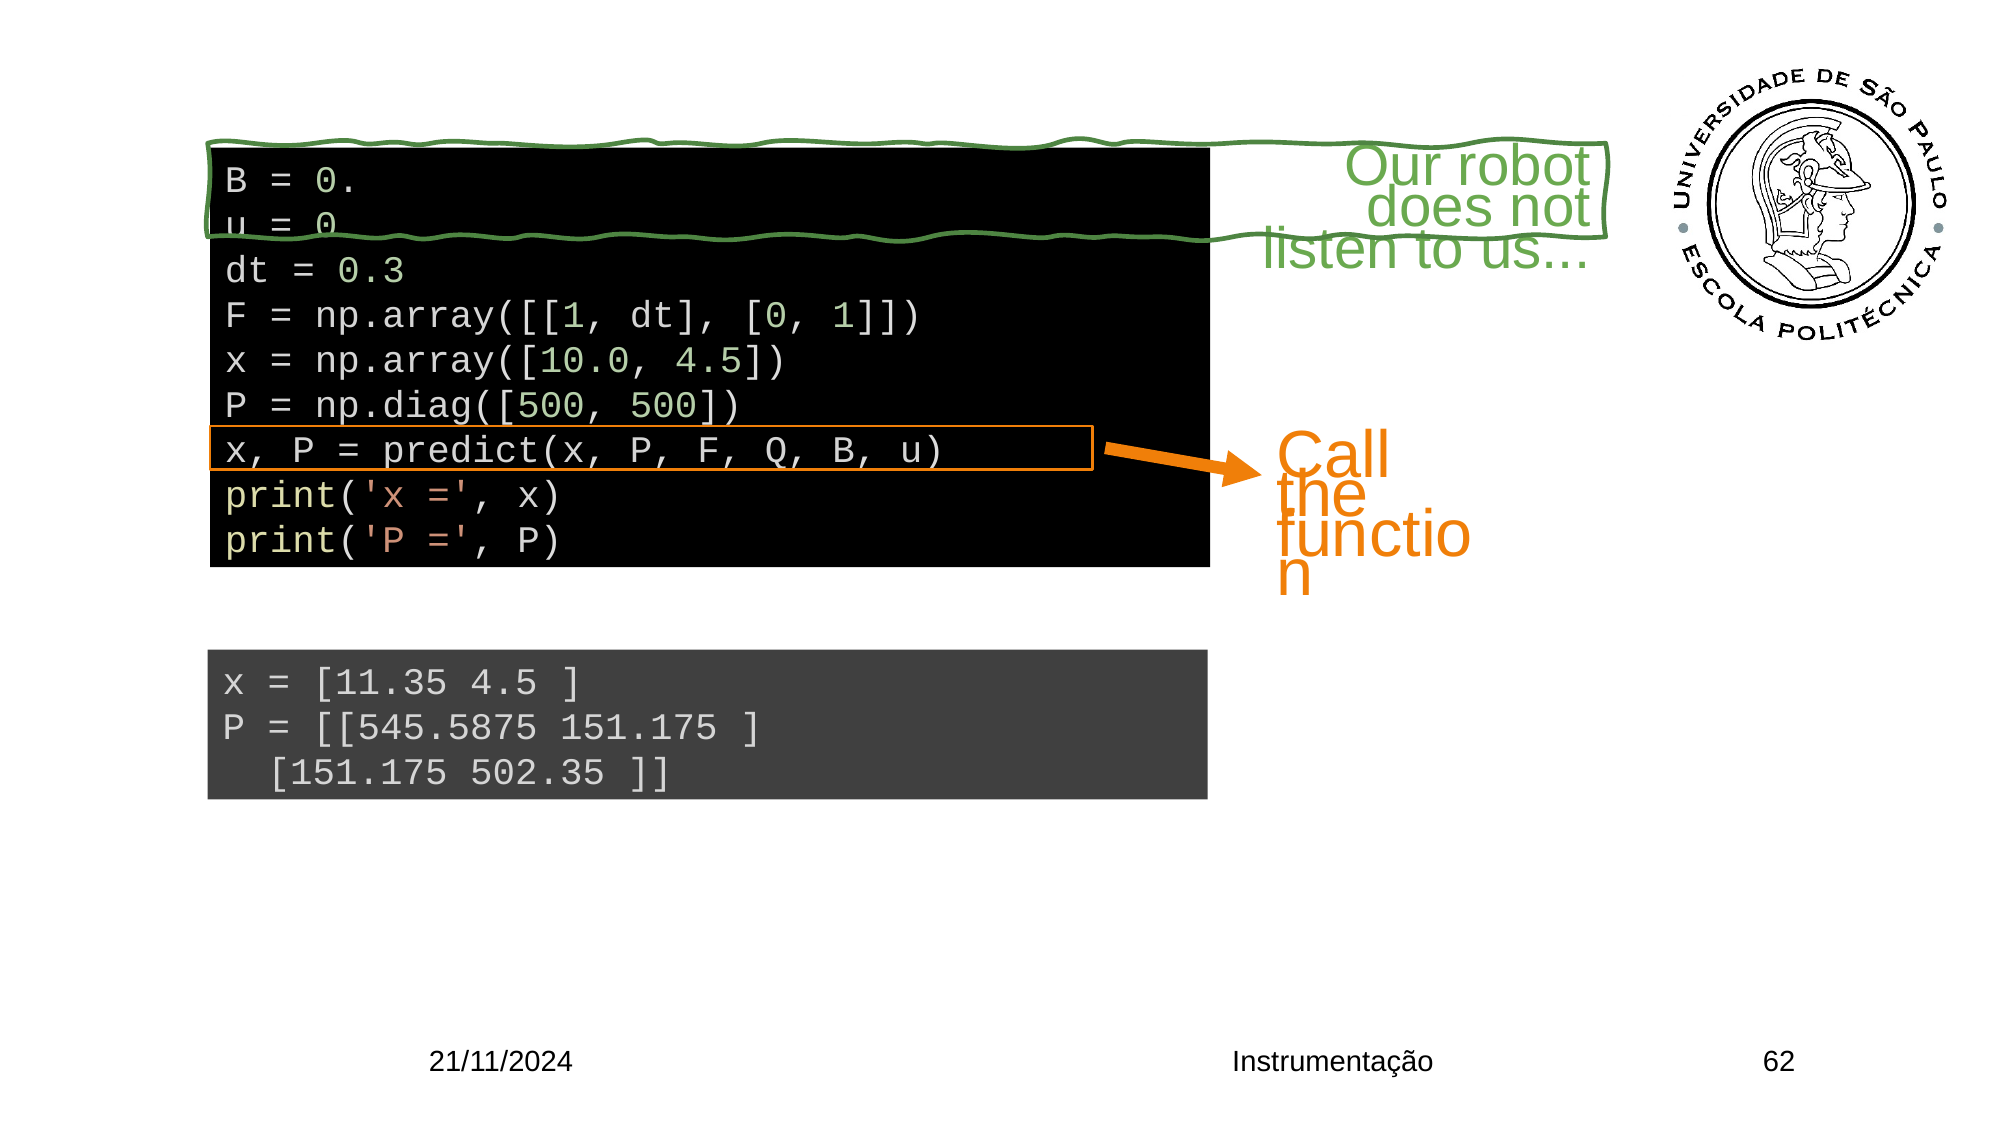

Our robot does not listen to us...
B = 0.
u = 0
dt = 0.3
F = np.array([[1, dt], [0, 1]])
x = np.array([10.0, 4.5])
P = np.diag([500, 500])
x, P = predict(x, P, F, Q, B, u)
print('x =', x)
print('P =', P)

Call the function
x = [11.35 4.5 ]
P = [[545.5875 151.175 ]
  [151.175 502.35 ]]